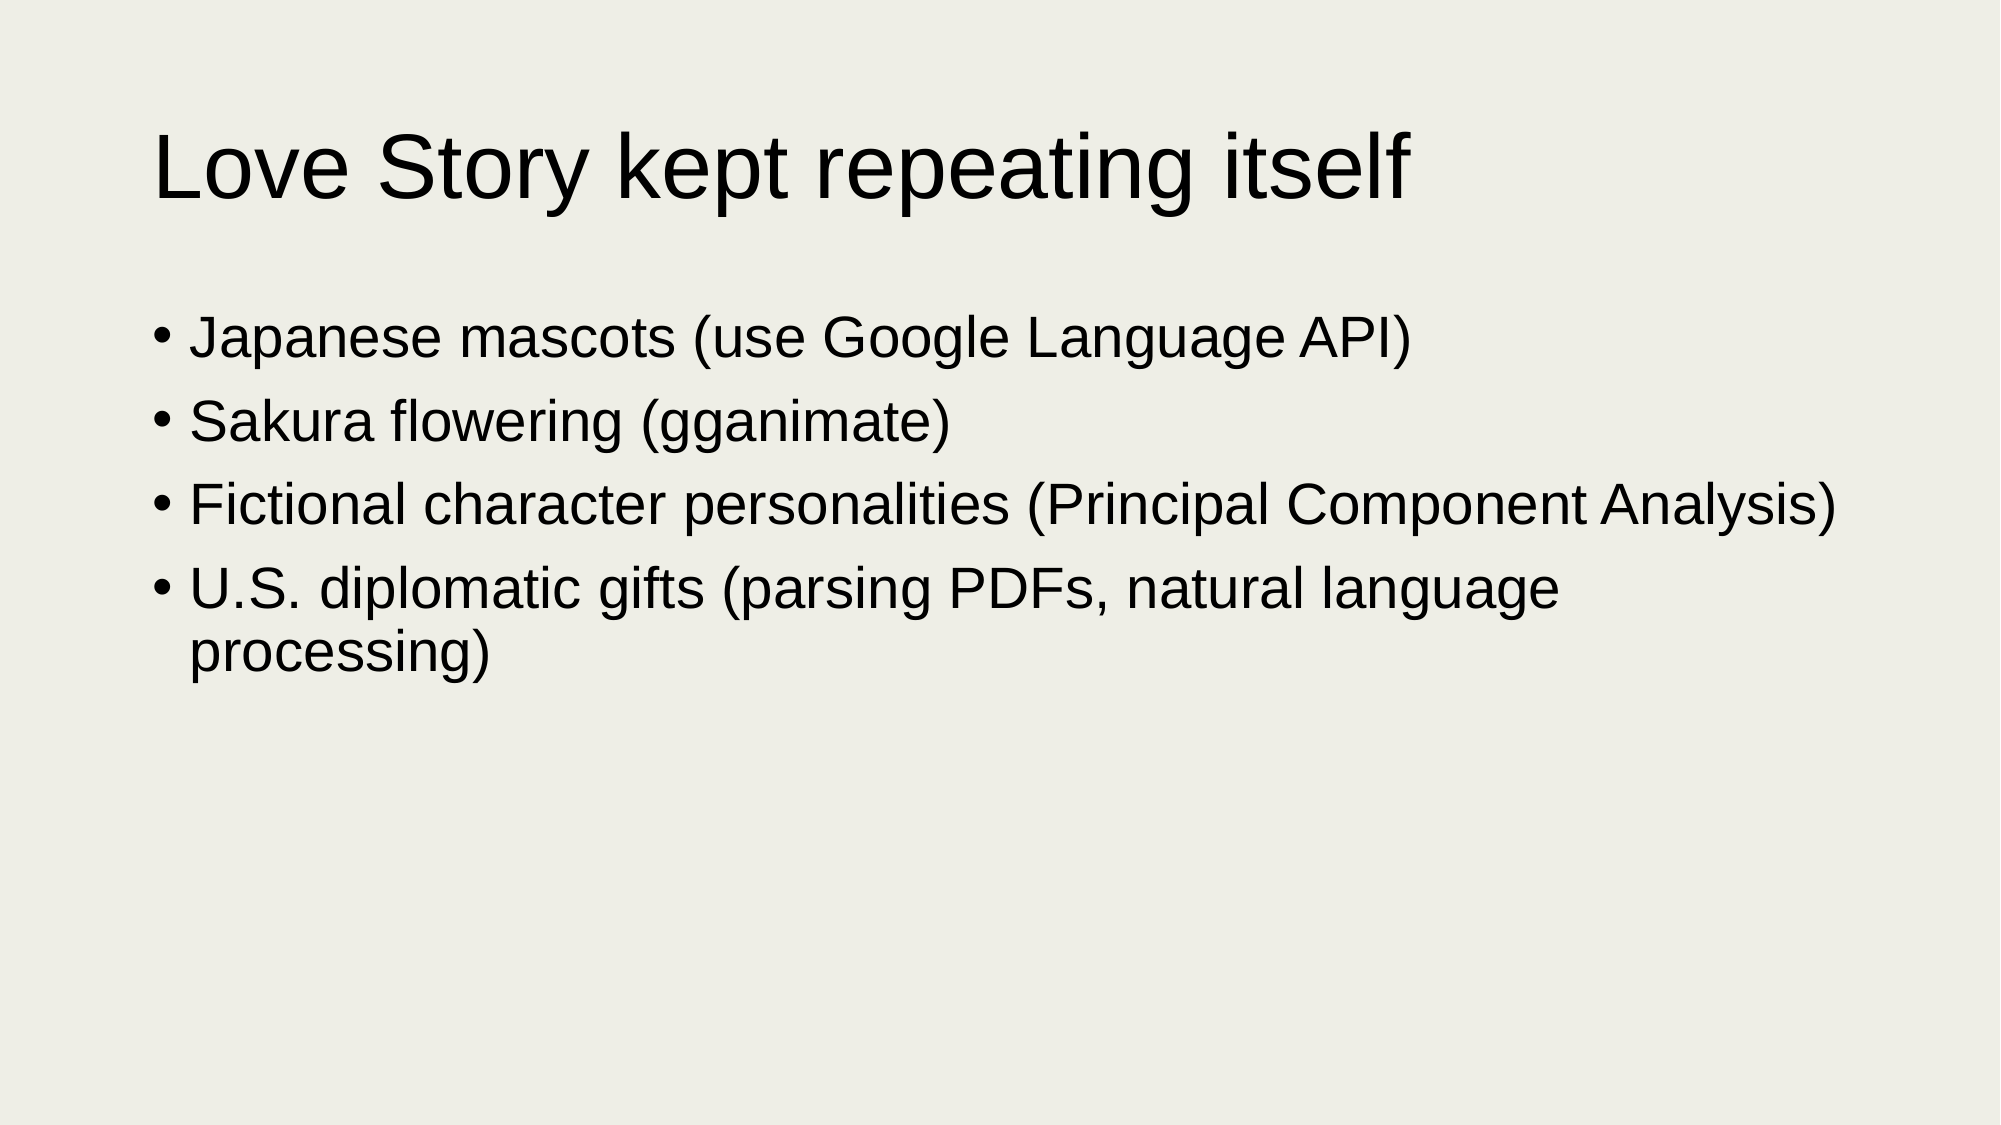

# Love Story kept repeating itself
Japanese mascots (use Google Language API)
Sakura flowering (gganimate)
Fictional character personalities (Principal Component Analysis)
U.S. diplomatic gifts (parsing PDFs, natural language processing)